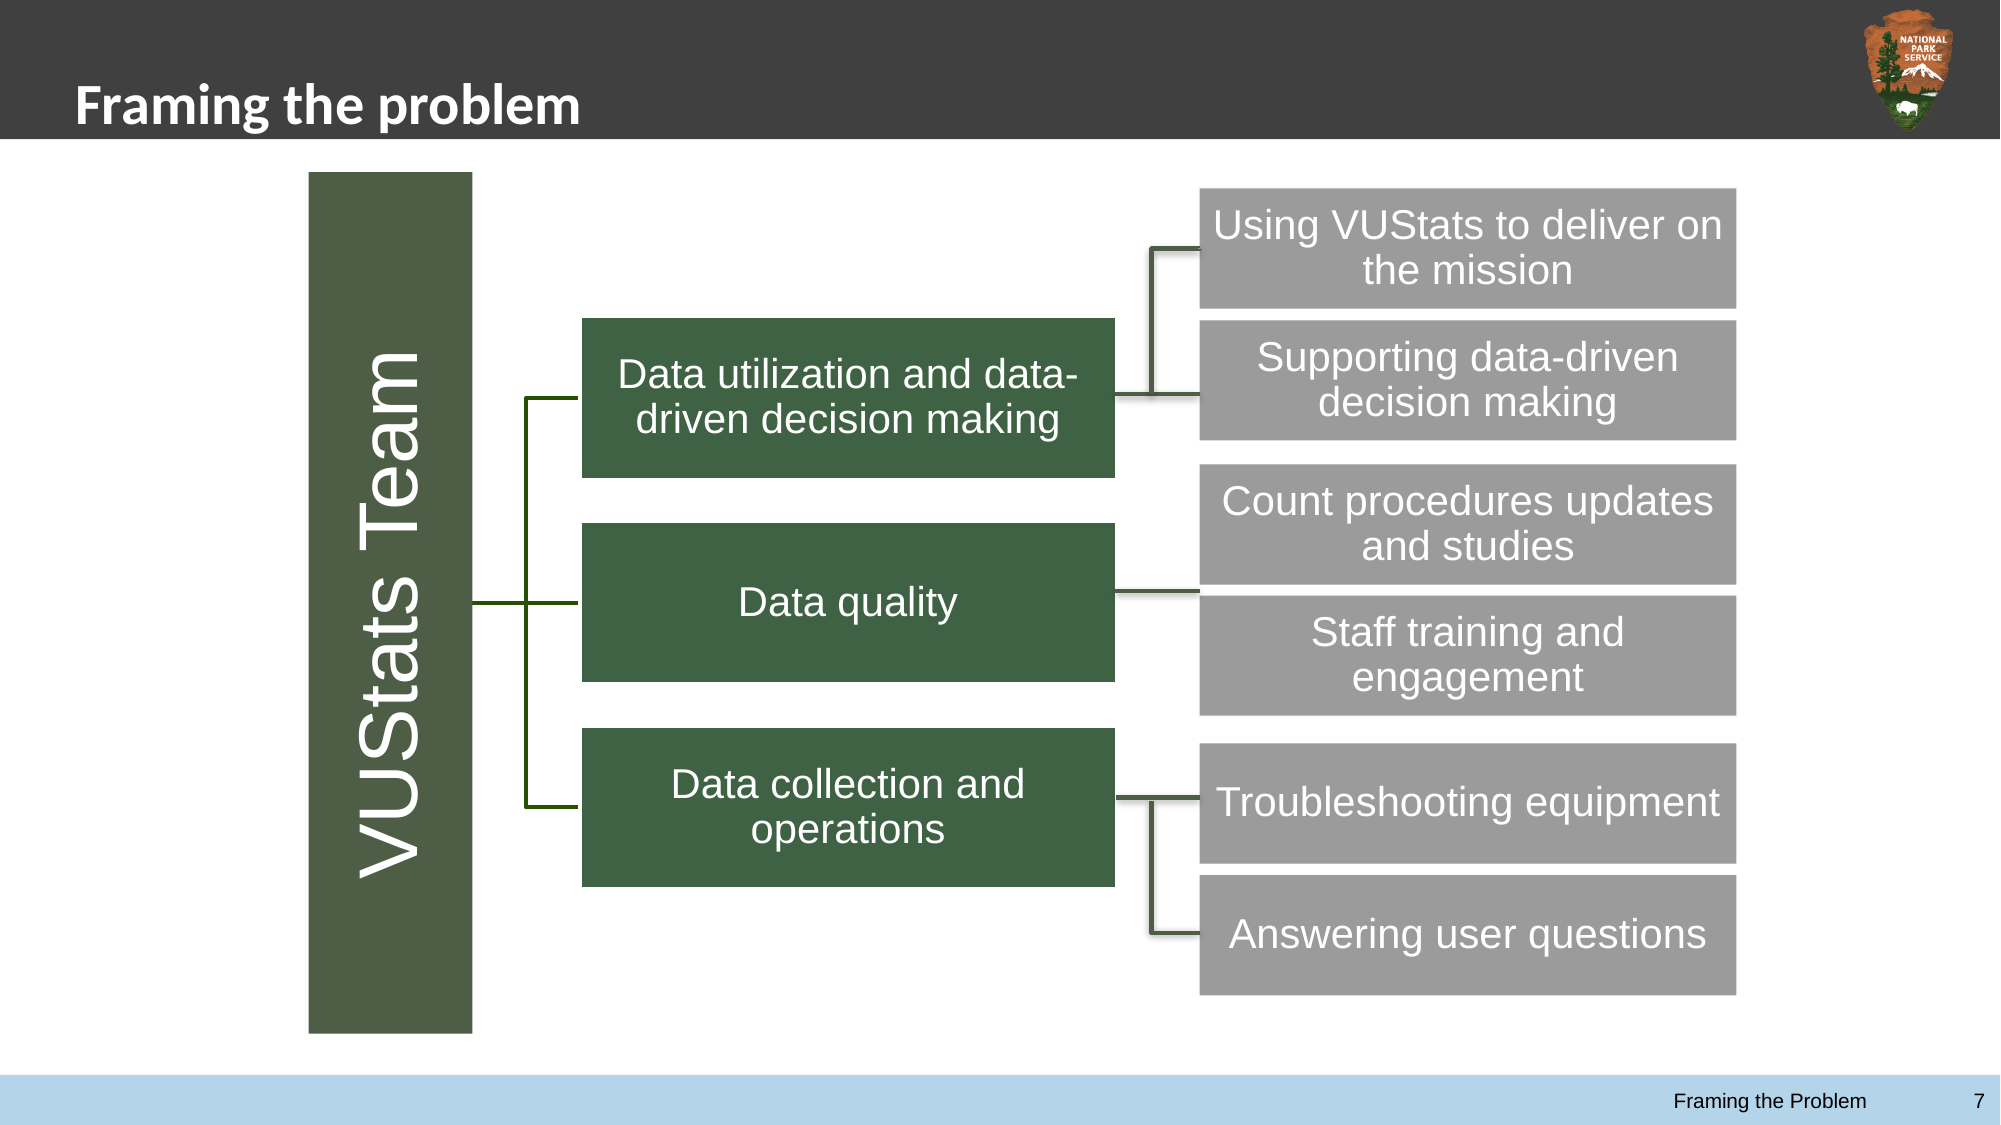

# Framing the problem

VUStats Team
Data utilization and data-driven decision making
Data quality
Data collection and operations

Using VUStats to deliver on the mission

Supporting data-driven decision making

Count procedures updates and studies

Staff training and engagement

Troubleshooting equipment

Answering user questions
Framing the Problem 	7